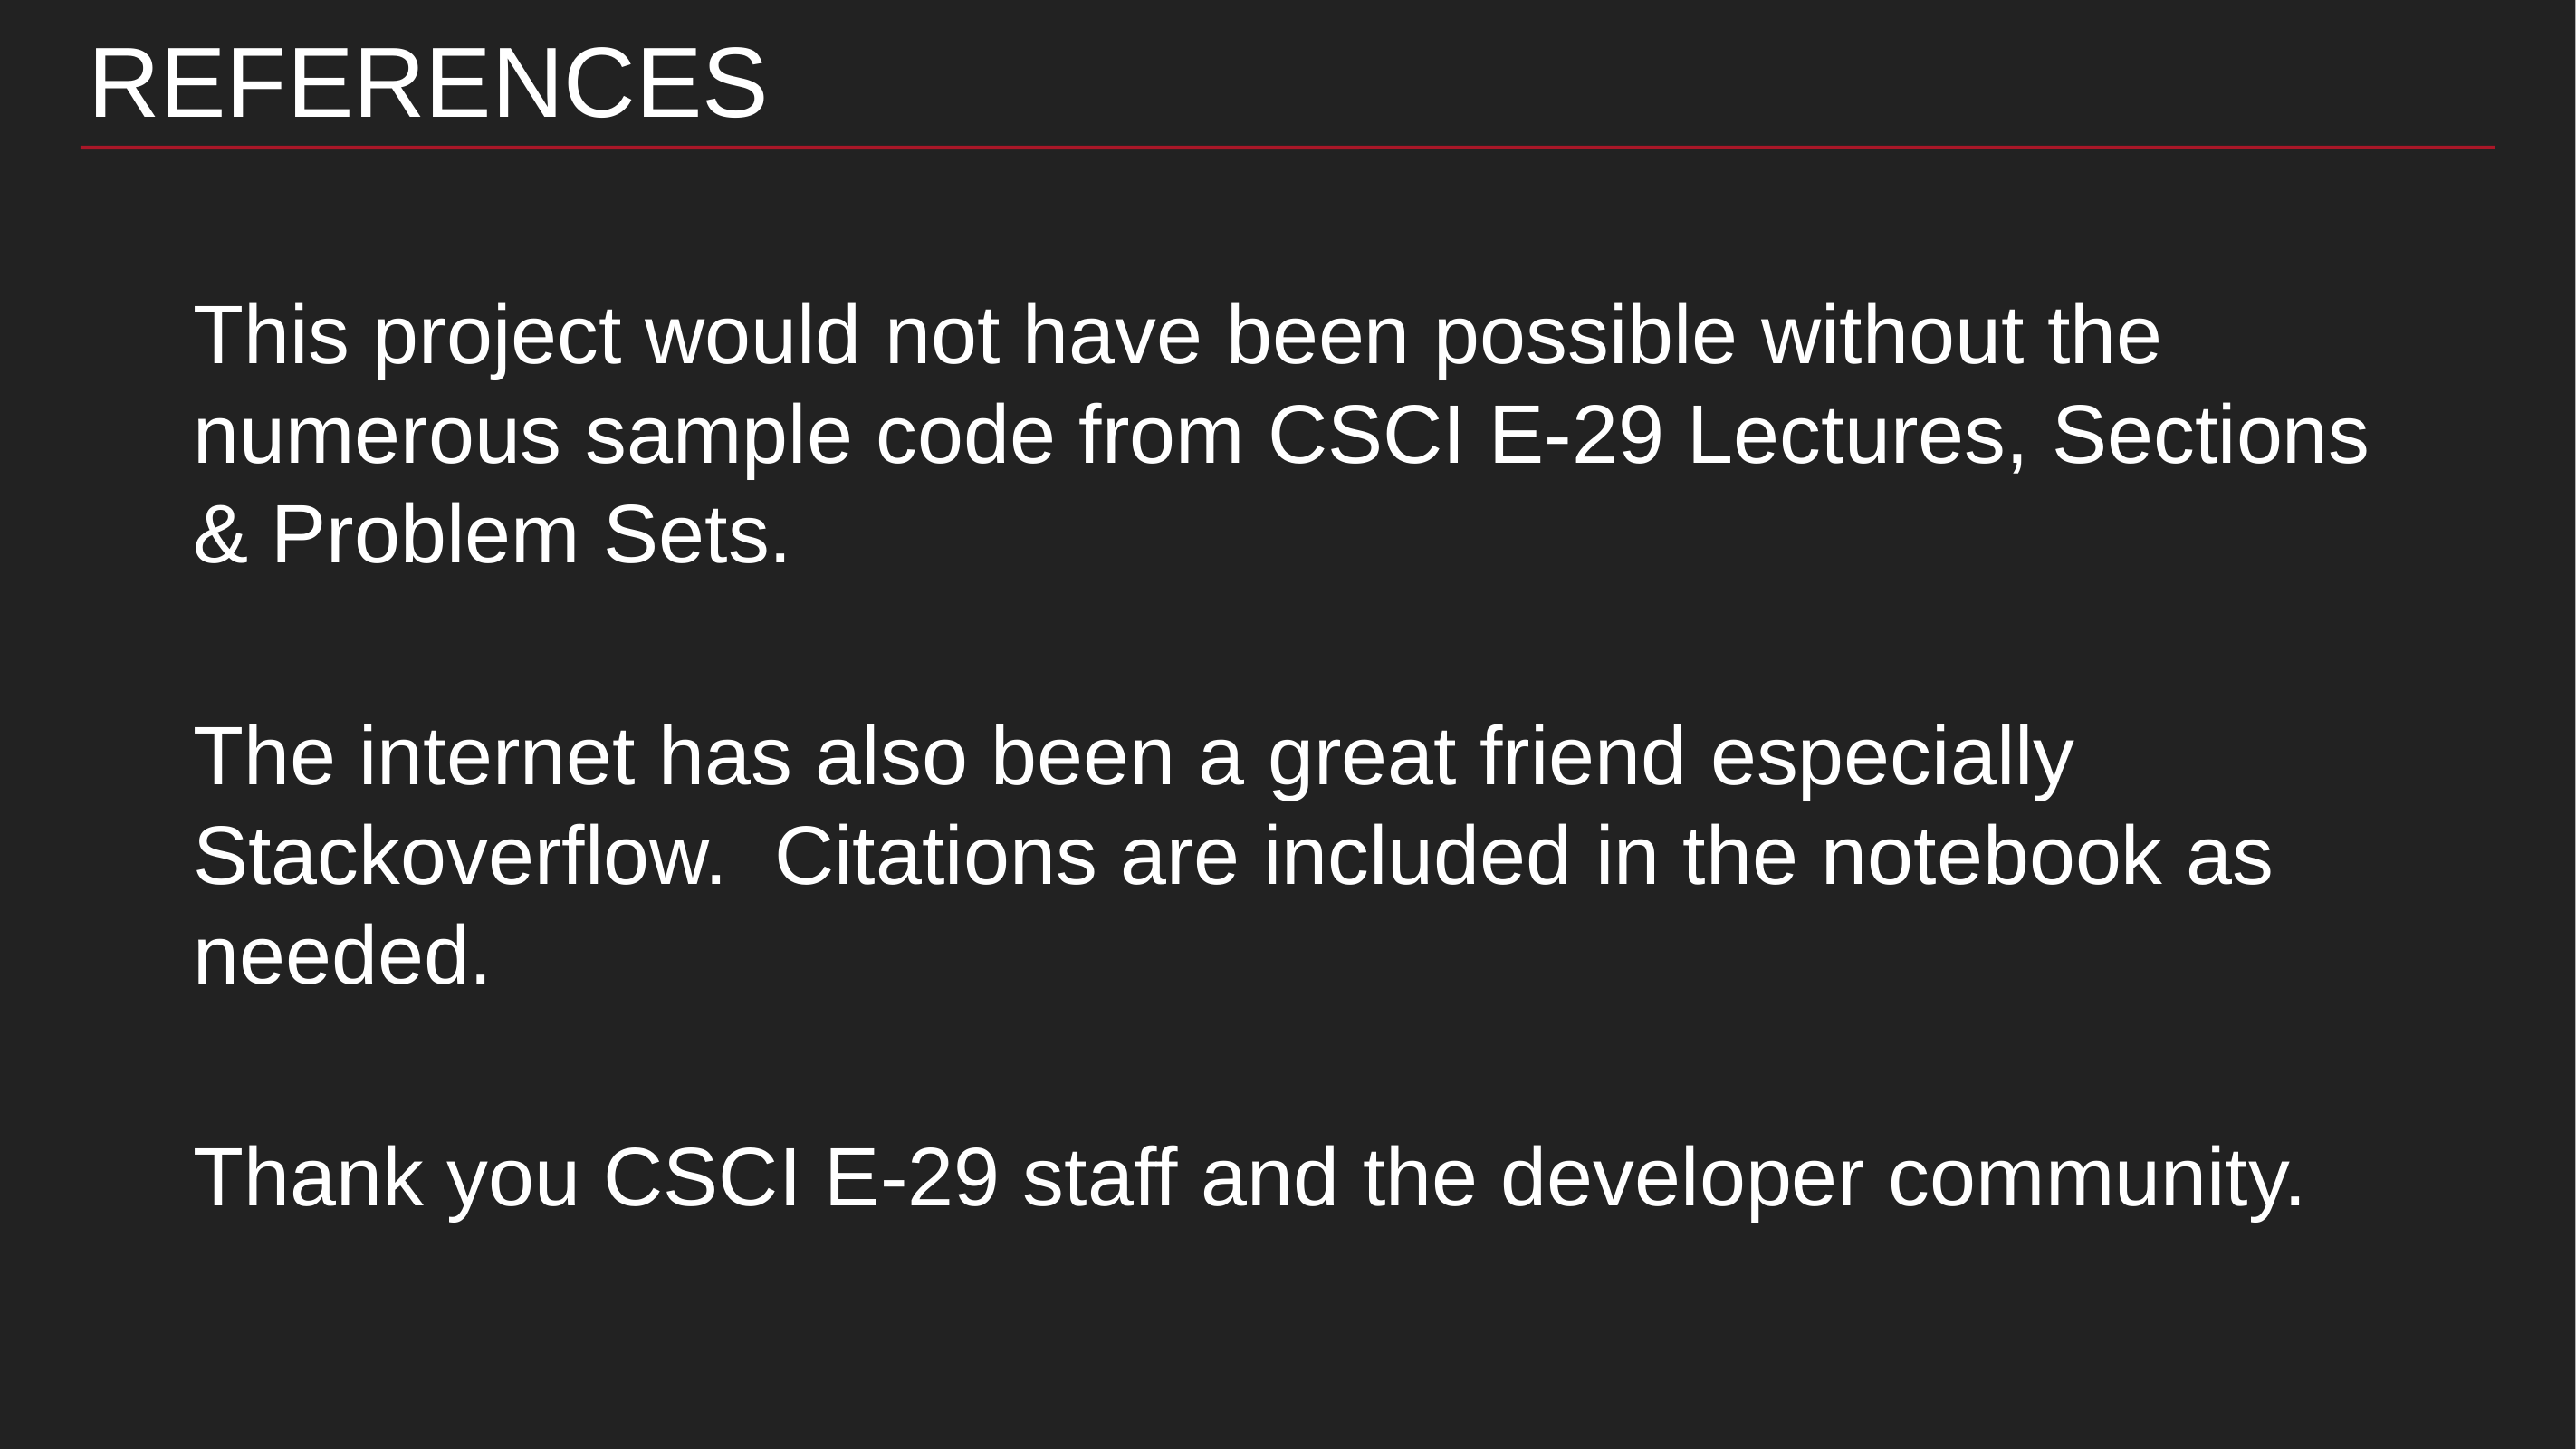

# REFERENCES
This project would not have been possible without the numerous sample code from CSCI E-29 Lectures, Sections & Problem Sets.

The internet has also been a great friend especially Stackoverflow.  Citations are included in the notebook as needed.

Thank you CSCI E-29 staff and the developer community.